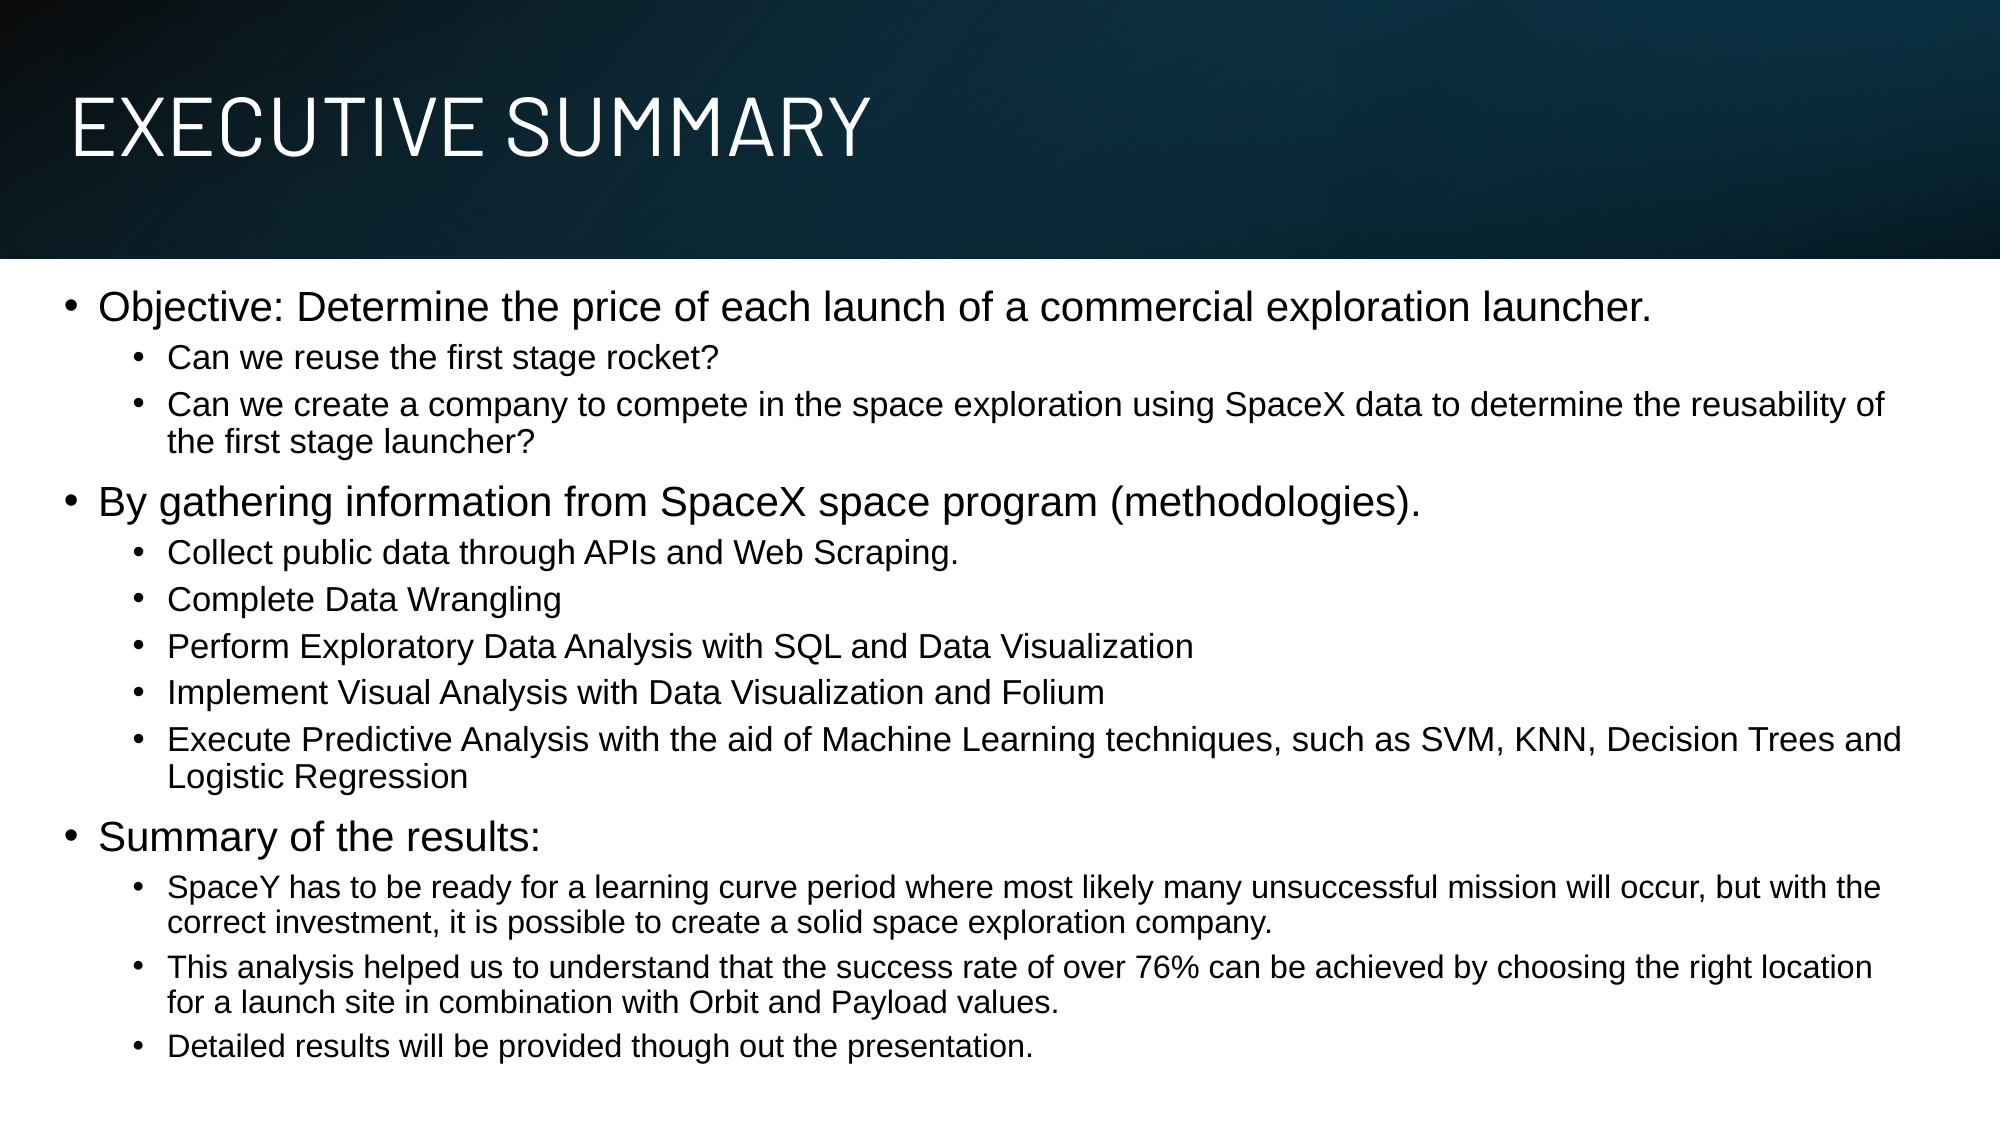

# EXECUTIVE SUMMARY
Objective: Determine the price of each launch of a commercial exploration launcher.
Can we reuse the first stage rocket?
Can we create a company to compete in the space exploration using SpaceX data to determine the reusability of the first stage launcher?
By gathering information from SpaceX space program (methodologies).
Collect public data through APIs and Web Scraping.
Complete Data Wrangling
Perform Exploratory Data Analysis with SQL and Data Visualization
Implement Visual Analysis with Data Visualization and Folium
Execute Predictive Analysis with the aid of Machine Learning techniques, such as SVM, KNN, Decision Trees and Logistic Regression
Summary of the results:
SpaceY has to be ready for a learning curve period where most likely many unsuccessful mission will occur, but with the correct investment, it is possible to create a solid space exploration company.
This analysis helped us to understand that the success rate of over 76% can be achieved by choosing the right location for a launch site in combination with Orbit and Payload values.
Detailed results will be provided though out the presentation.